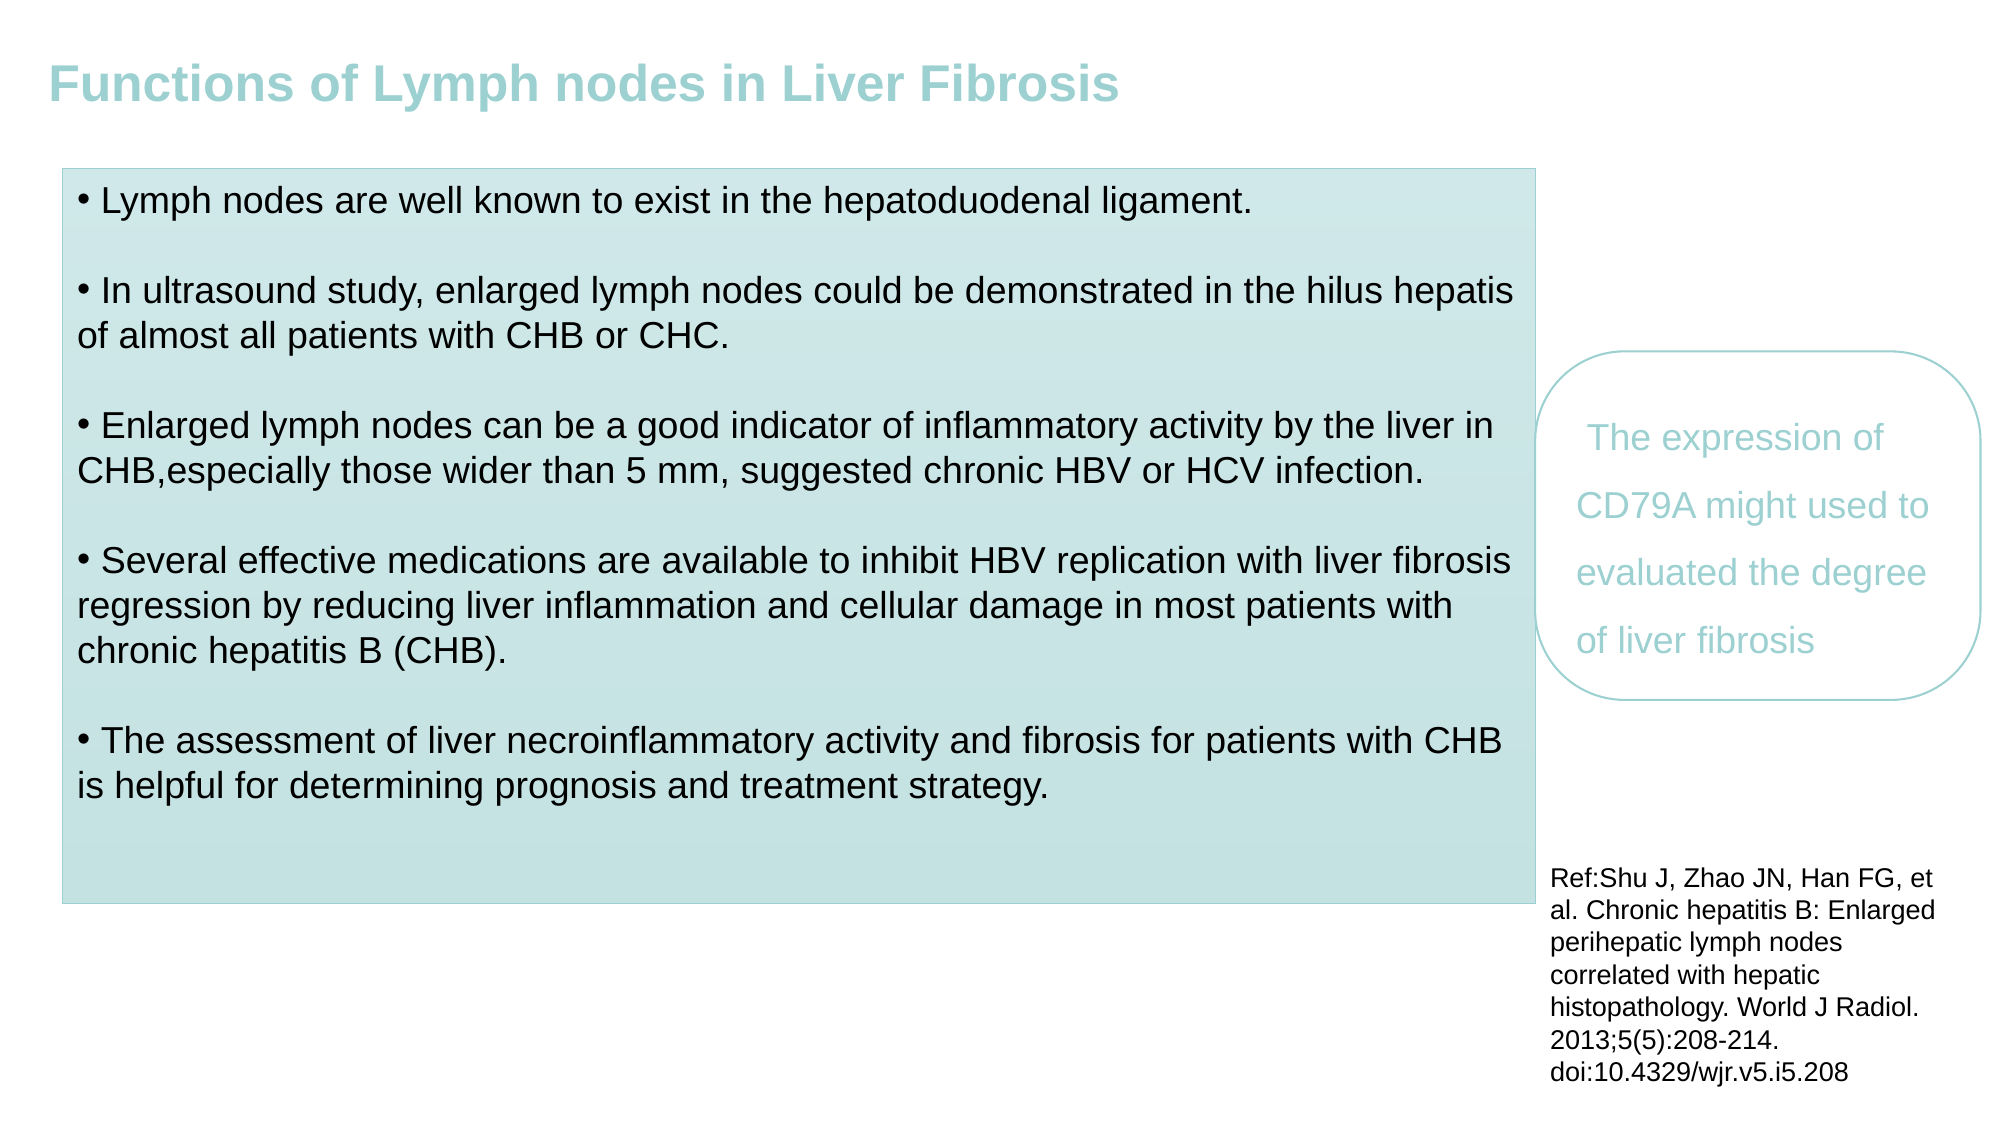

Functions of Lymph nodes in Liver Fibrosis
 Lymph nodes are well known to exist in the hepatoduodenal ligament.

 In ultrasound study, enlarged lymph nodes could be demonstrated in the hilus hepatis of almost all patients with CHB or CHC.

 Enlarged lymph nodes can be a good indicator of inflammatory activity by the liver in CHB,especially those wider than 5 mm, suggested chronic HBV or HCV infection.

 Several effective medications are available to inhibit HBV replication with liver fibrosis regression by reducing liver inflammation and cellular damage in most patients with chronic hepatitis B (CHB).

 The assessment of liver necroinflammatory activity and fibrosis for patients with CHB is helpful for determining prognosis and treatment strategy.

 The expression of CD79A might used to evaluated the degree of liver fibrosis
Ref:Shu J, Zhao JN, Han FG, et al. Chronic hepatitis B: Enlarged perihepatic lymph nodes correlated with hepatic histopathology. World J Radiol. 2013;5(5):208-214. doi:10.4329/wjr.v5.i5.208